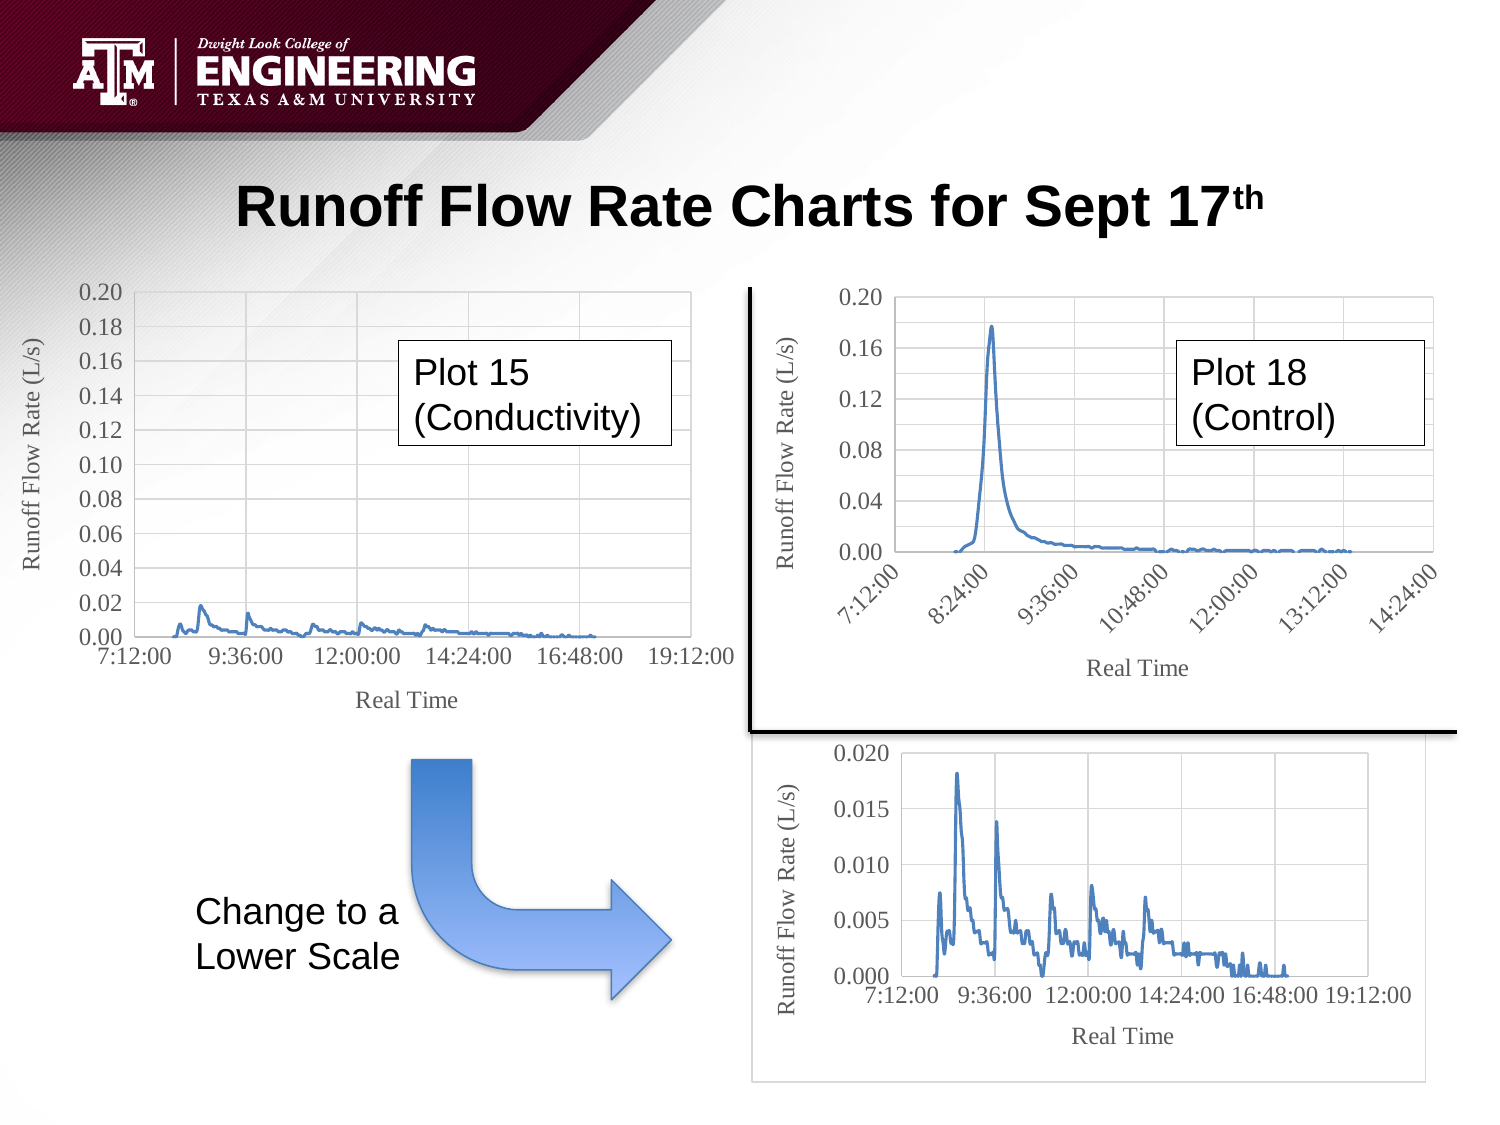

# Runoff Flow Rate Charts for Sept 17th

### Chart

| Category |  |
|---|---|

### Chart

| Category |  |
|---|---|
Plot 15 (Conductivity)
Plot 18 (Control)

### Chart

| Category |  |
|---|---|
Change to a Lower Scale